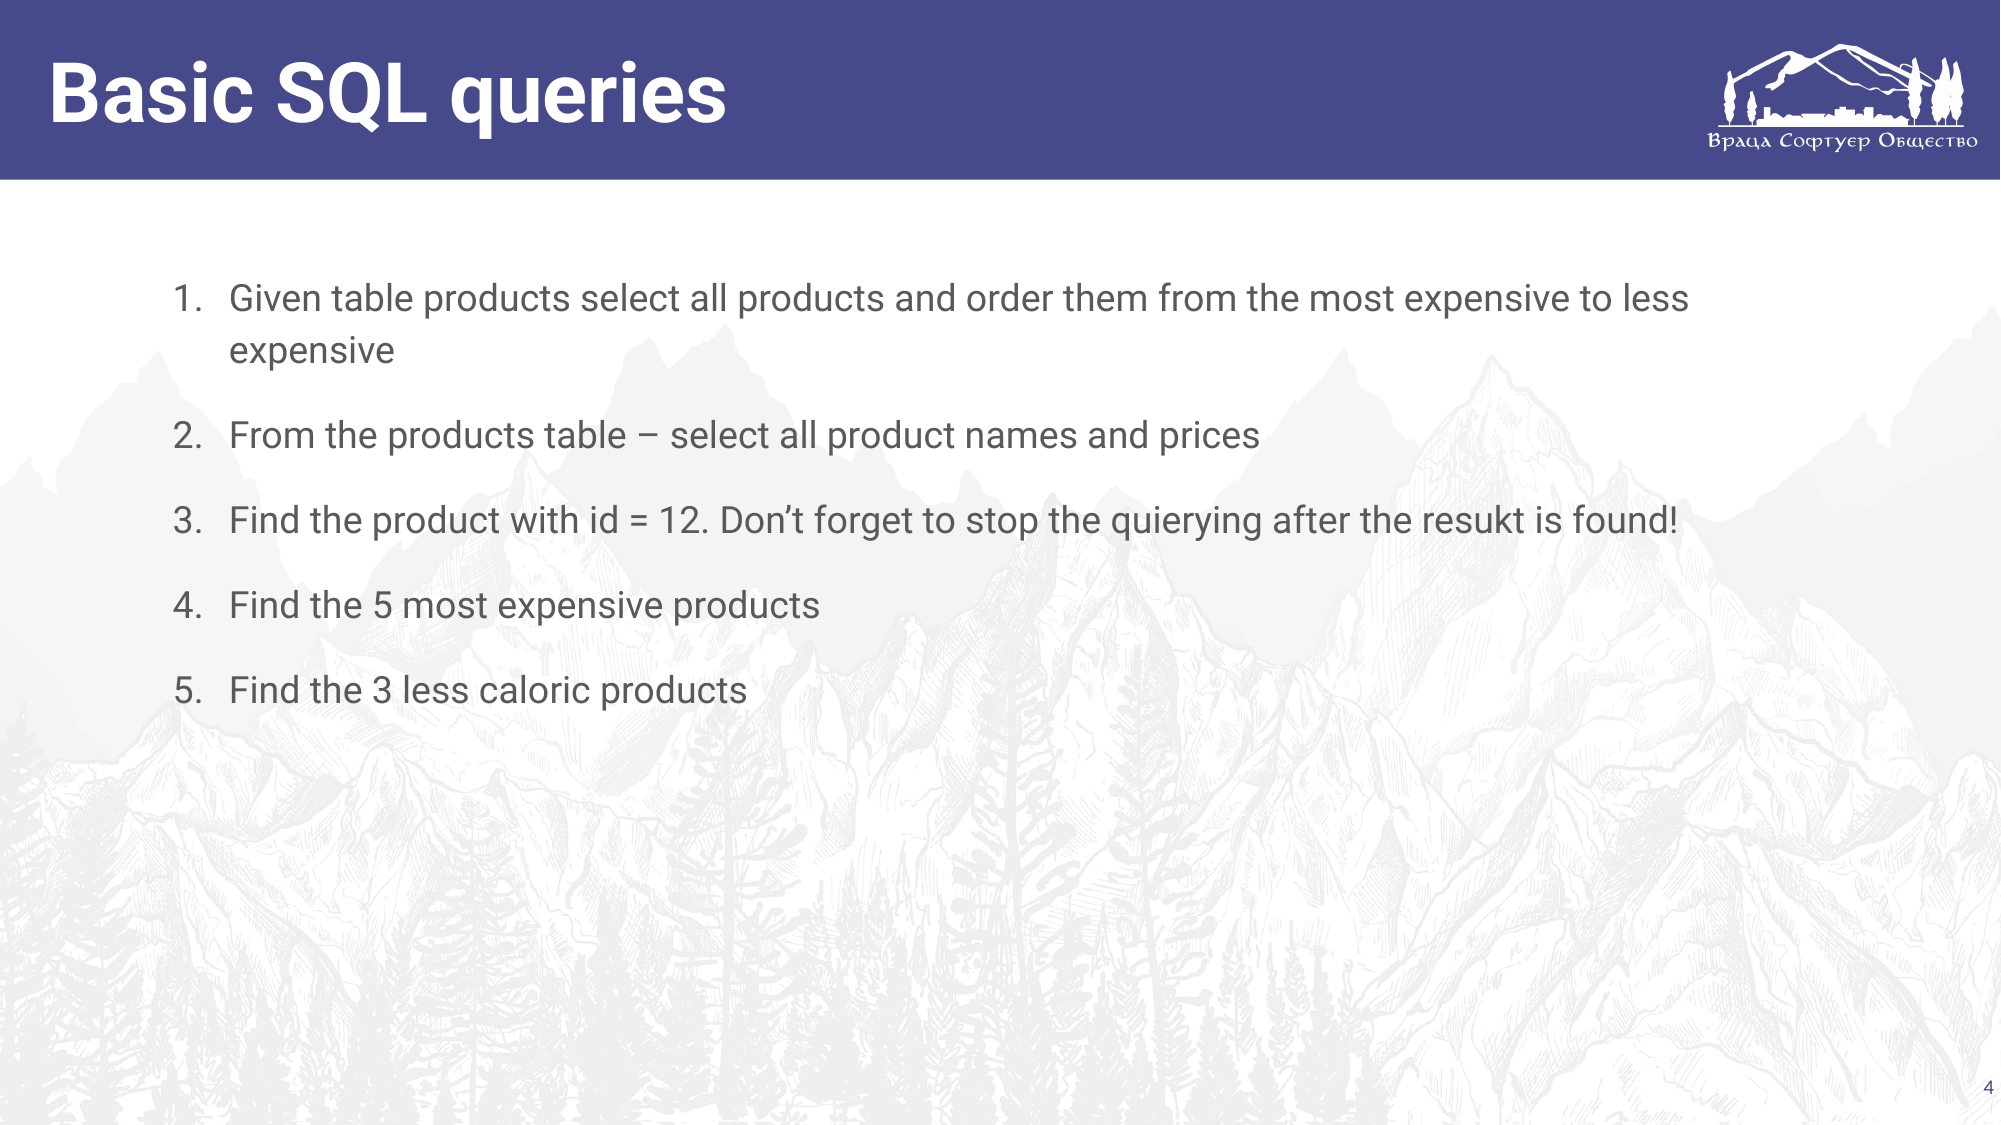

# Basic SQL queries

Given table products select all products and order them from the most expensive to less expensive
From the products table – select all product names and prices
Find the product with id = 12. Don’t forget to stop the quierying after the resukt is found!
Find the 5 most expensive products
Find the 3 less caloric products

4